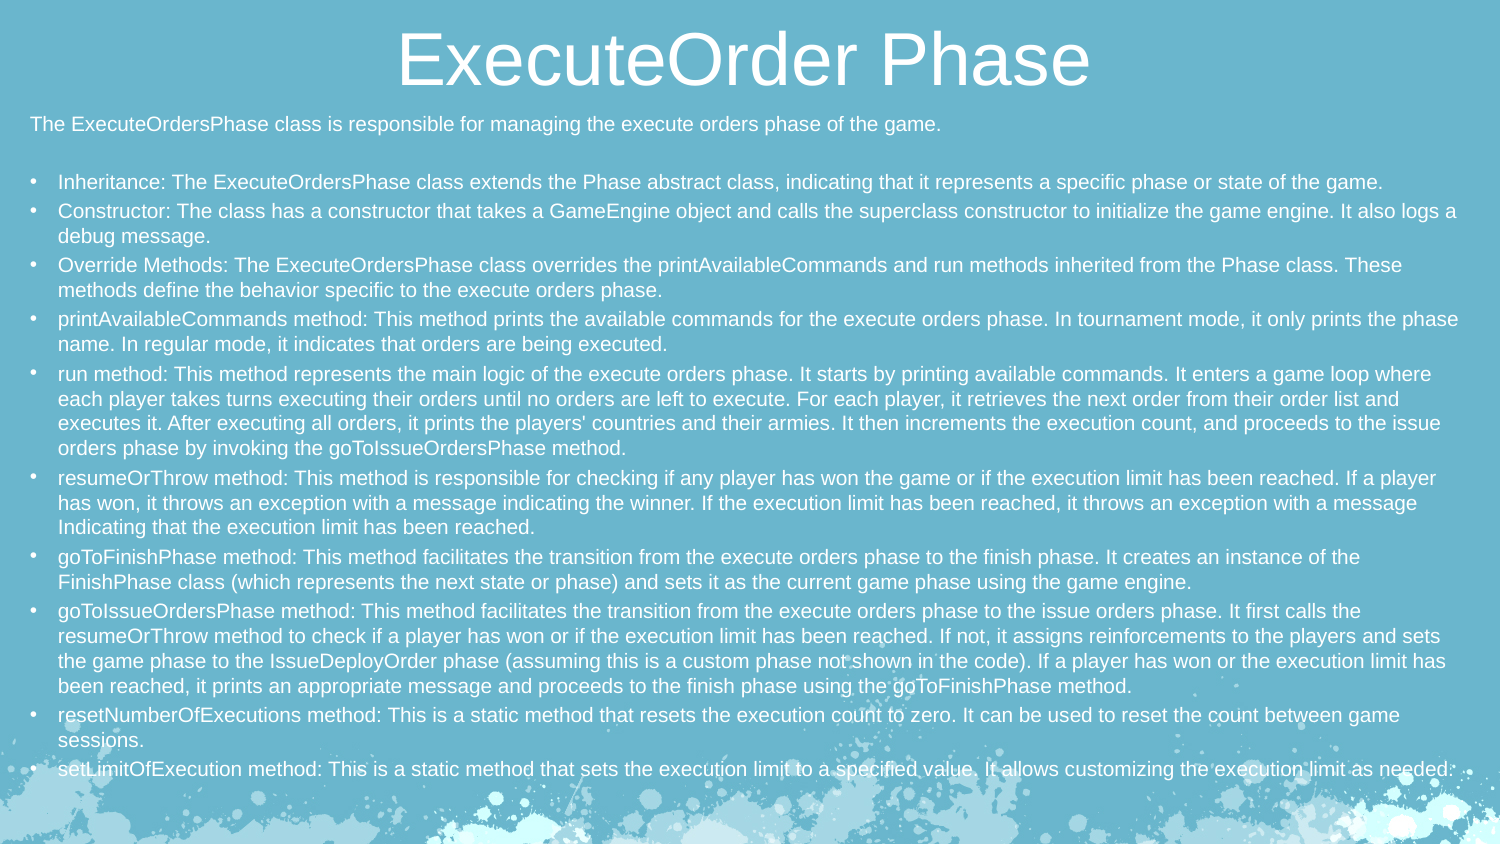

ExecuteOrder Phase
The ExecuteOrdersPhase class is responsible for managing the execute orders phase of the game.

Inheritance: The ExecuteOrdersPhase class extends the Phase abstract class, indicating that it represents a specific phase or state of the game.
Constructor: The class has a constructor that takes a GameEngine object and calls the superclass constructor to initialize the game engine. It also logs a debug message.
Override Methods: The ExecuteOrdersPhase class overrides the printAvailableCommands and run methods inherited from the Phase class. These
methods define the behavior specific to the execute orders phase.
printAvailableCommands method: This method prints the available commands for the execute orders phase. In tournament mode, it only prints the phase name. In regular mode, it indicates that orders are being executed.
run method: This method represents the main logic of the execute orders phase. It starts by printing available commands. It enters a game loop where
each player takes turns executing their orders until no orders are left to execute. For each player, it retrieves the next order from their order list and
executes it. After executing all orders, it prints the players' countries and their armies. It then increments the execution count, and proceeds to the issue
orders phase by invoking the goToIssueOrdersPhase method.
resumeOrThrow method: This method is responsible for checking if any player has won the game or if the execution limit has been reached. If a player
has won, it throws an exception with a message indicating the winner. If the execution limit has been reached, it throws an exception with a message
Indicating that the execution limit has been reached.
goToFinishPhase method: This method facilitates the transition from the execute orders phase to the finish phase. It creates an instance of the
FinishPhase class (which represents the next state or phase) and sets it as the current game phase using the game engine.
goToIssueOrdersPhase method: This method facilitates the transition from the execute orders phase to the issue orders phase. It first calls the
resumeOrThrow method to check if a player has won or if the execution limit has been reached. If not, it assigns reinforcements to the players and sets
the game phase to the IssueDeployOrder phase (assuming this is a custom phase not shown in the code). If a player has won or the execution limit has been reached, it prints an appropriate message and proceeds to the finish phase using the goToFinishPhase method.
resetNumberOfExecutions method: This is a static method that resets the execution count to zero. It can be used to reset the count between game
sessions.
setLimitOfExecution method: This is a static method that sets the execution limit to a specified value. It allows customizing the execution limit as needed.